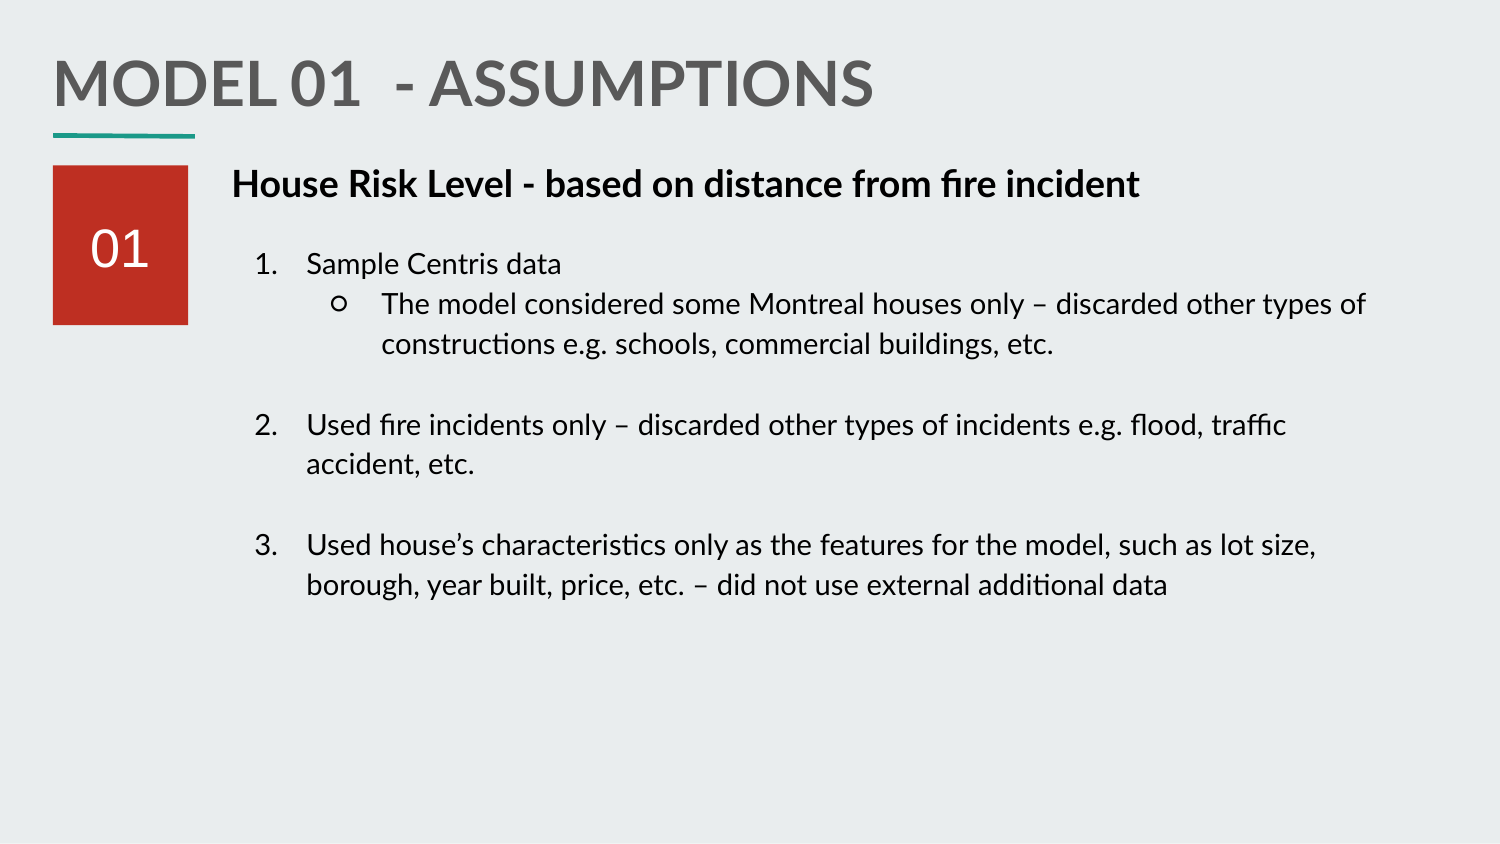

MODEL 01  - ASSUMPTIONS
House Risk Level - based on distance from fire incident

Sample Centris data
The model considered some Montreal houses only – discarded other types of constructions e.g. schools, commercial buildings, etc.

Used fire incidents only – discarded other types of incidents e.g. flood, traffic accident, etc.

Used house’s characteristics only as the features for the model, such as lot size, borough, year built, price, etc. – did not use external additional data

01